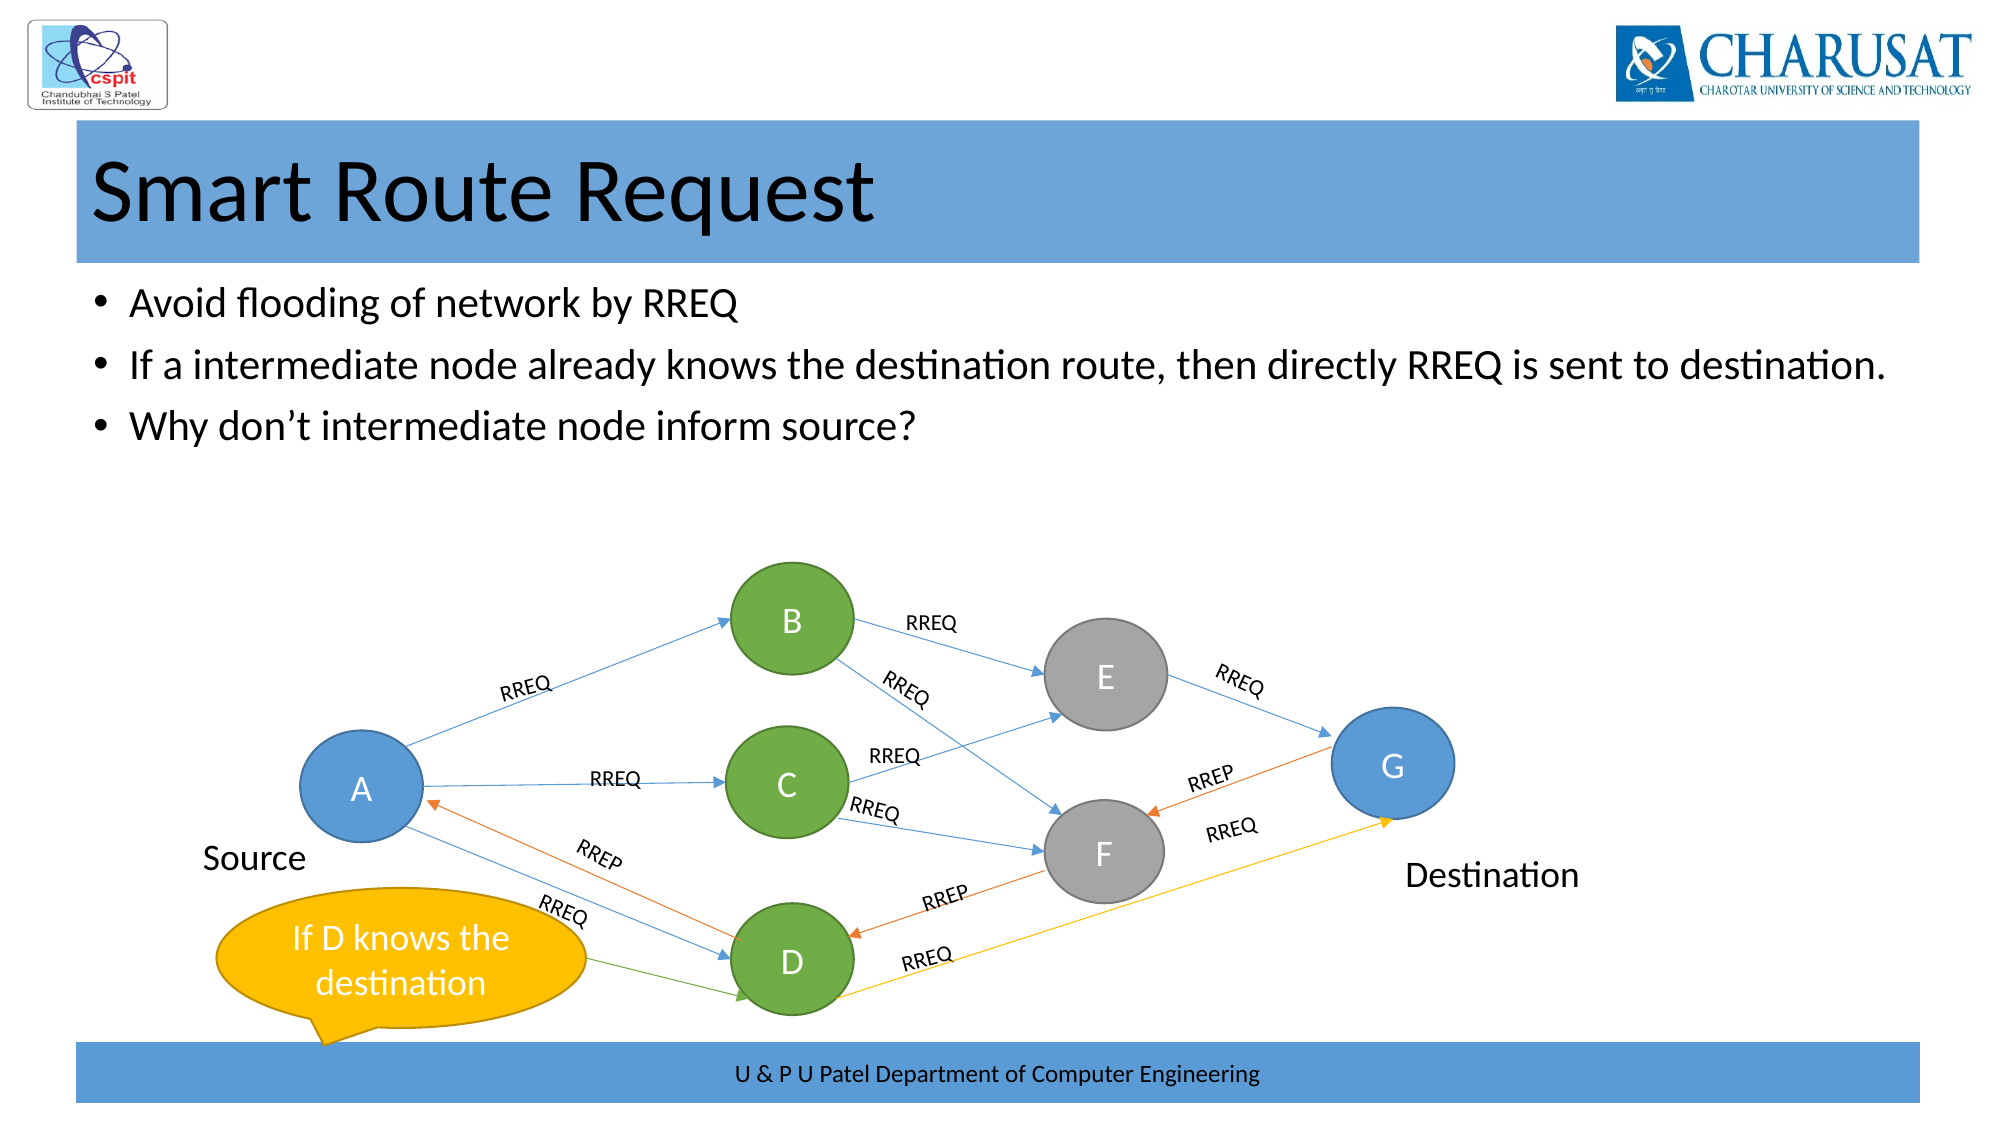

# Smart Route Request
Avoid flooding of network by RREQ
If a intermediate node already knows the destination route, then directly RREQ is sent to destination.
Why don’t intermediate node inform source?

B
RREQ
E
RREQ
RREQ
RREQ
G
C
A
RREQ
RREP
RREQ
RREQ
F
RREQ
Source
RREP
Destination
RREP
If D knows the destination
RREQ
D
RREQ